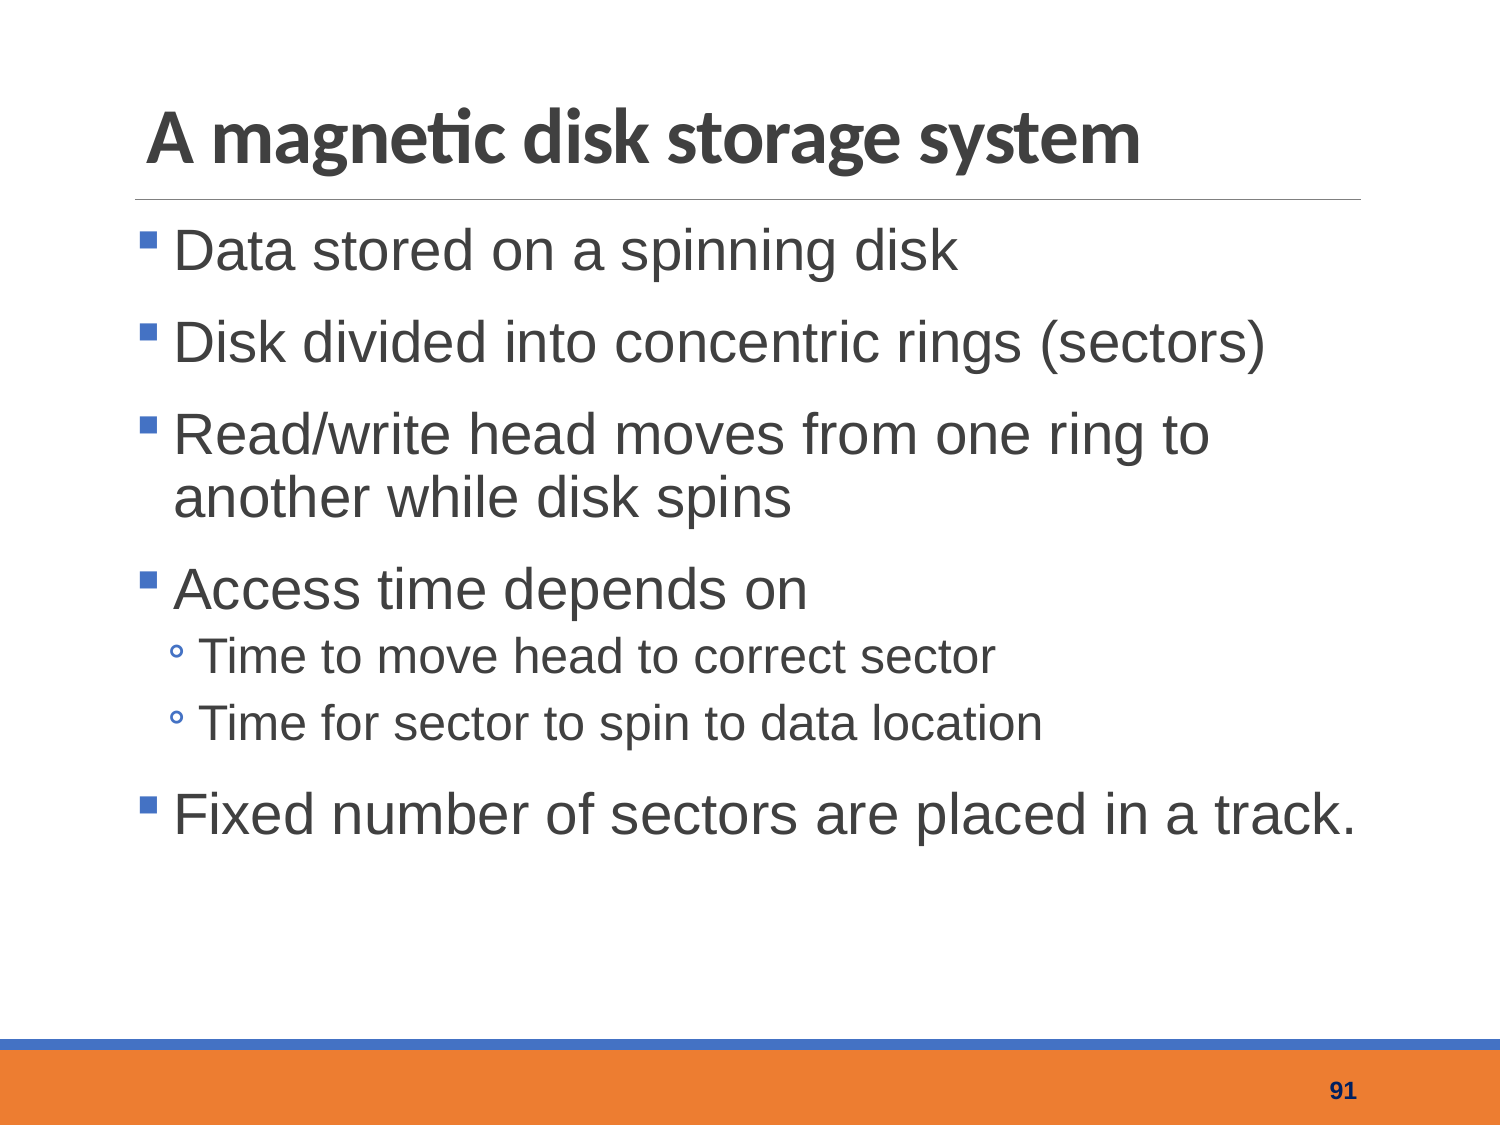

# A magnetic disk storage system
Data stored on a spinning disk
Disk divided into concentric rings (sectors)
Read/write head moves from one ring to another while disk spins
Access time depends on
Time to move head to correct sector
Time for sector to spin to data location
Fixed number of sectors are placed in a track.
91